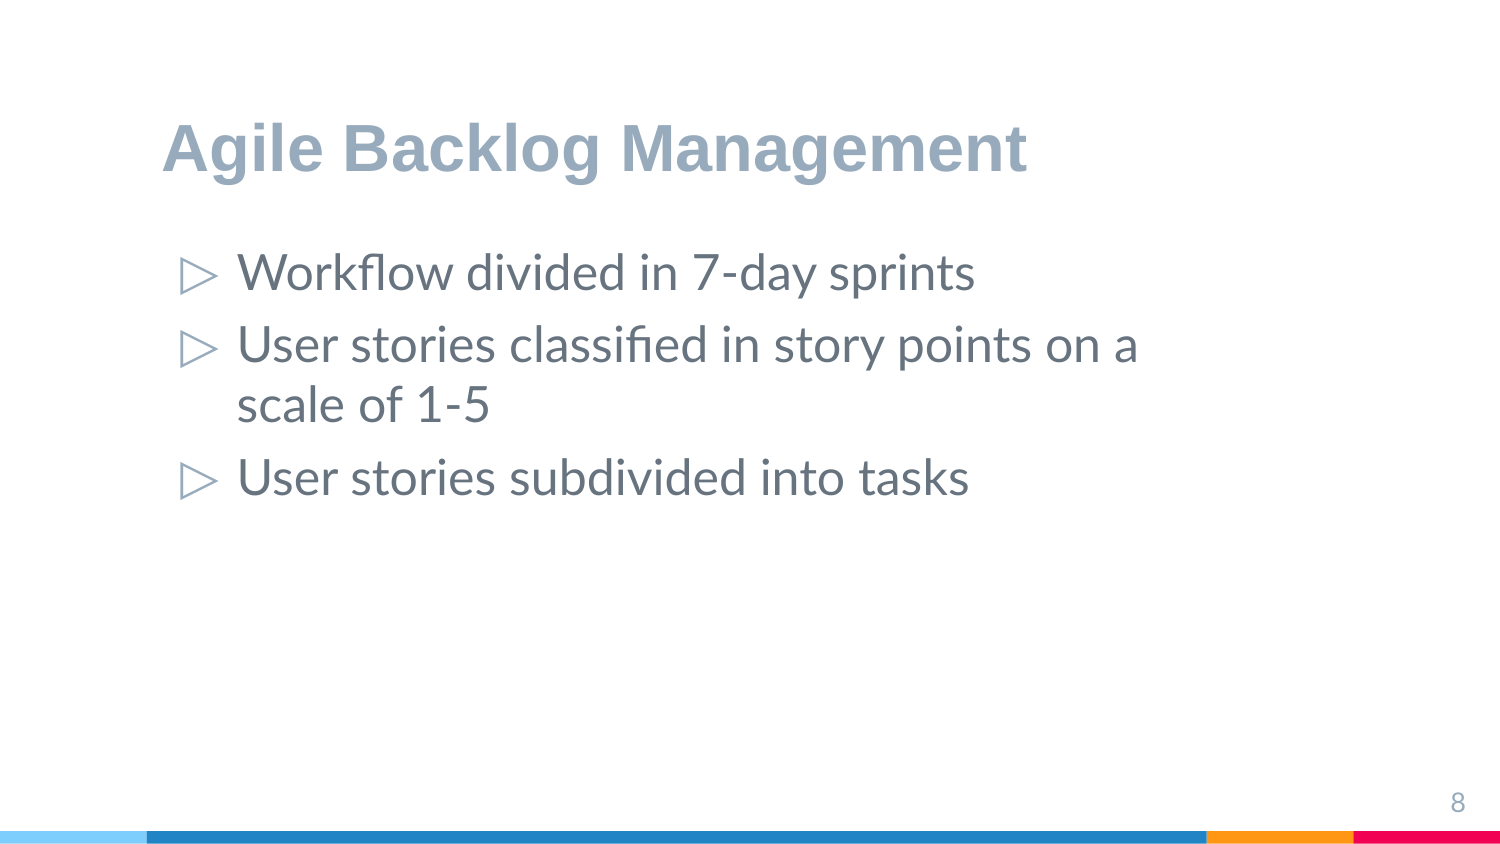

# Agile Backlog Management
Workflow divided in 7-day sprints
User stories classified in story points on a scale of 1-5
User stories subdivided into tasks

8